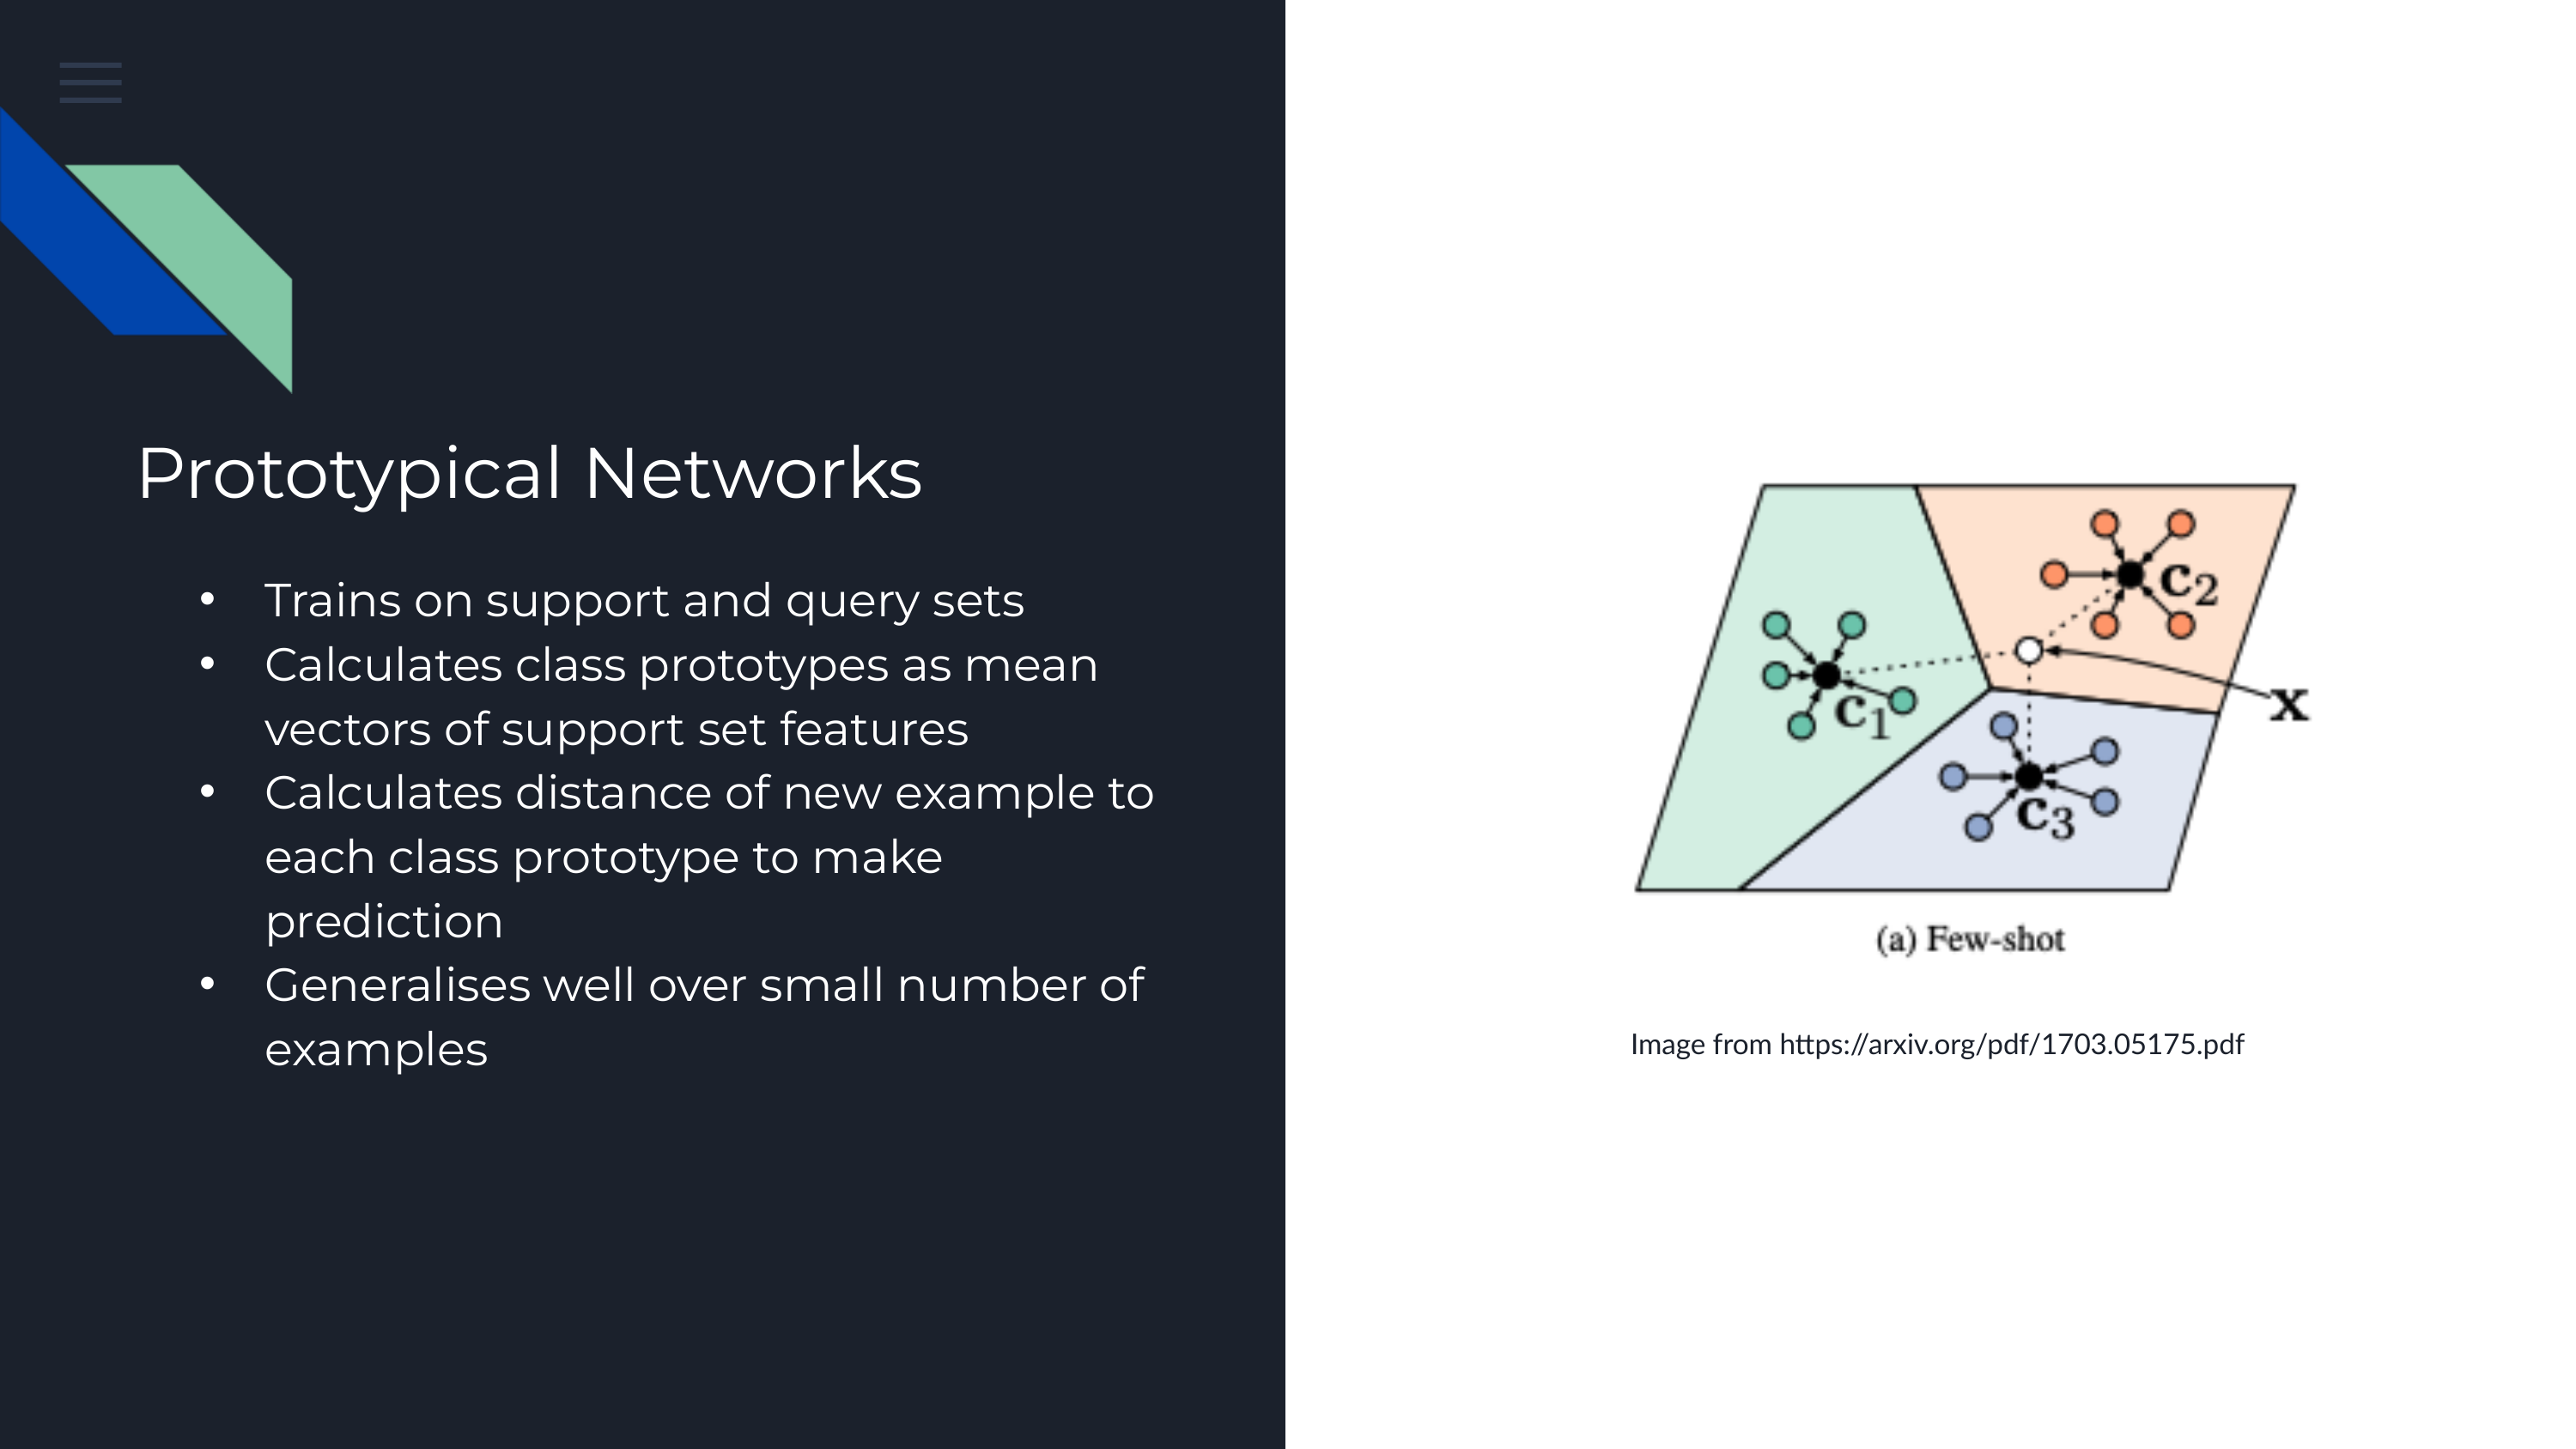

Prototypical Networks
Trains on support and query sets
Calculates class prototypes as mean vectors of support set features
Calculates distance of new example to each class prototype to make prediction
Generalises well over small number of examples

Image from https://arxiv.org/pdf/1703.05175.pdf